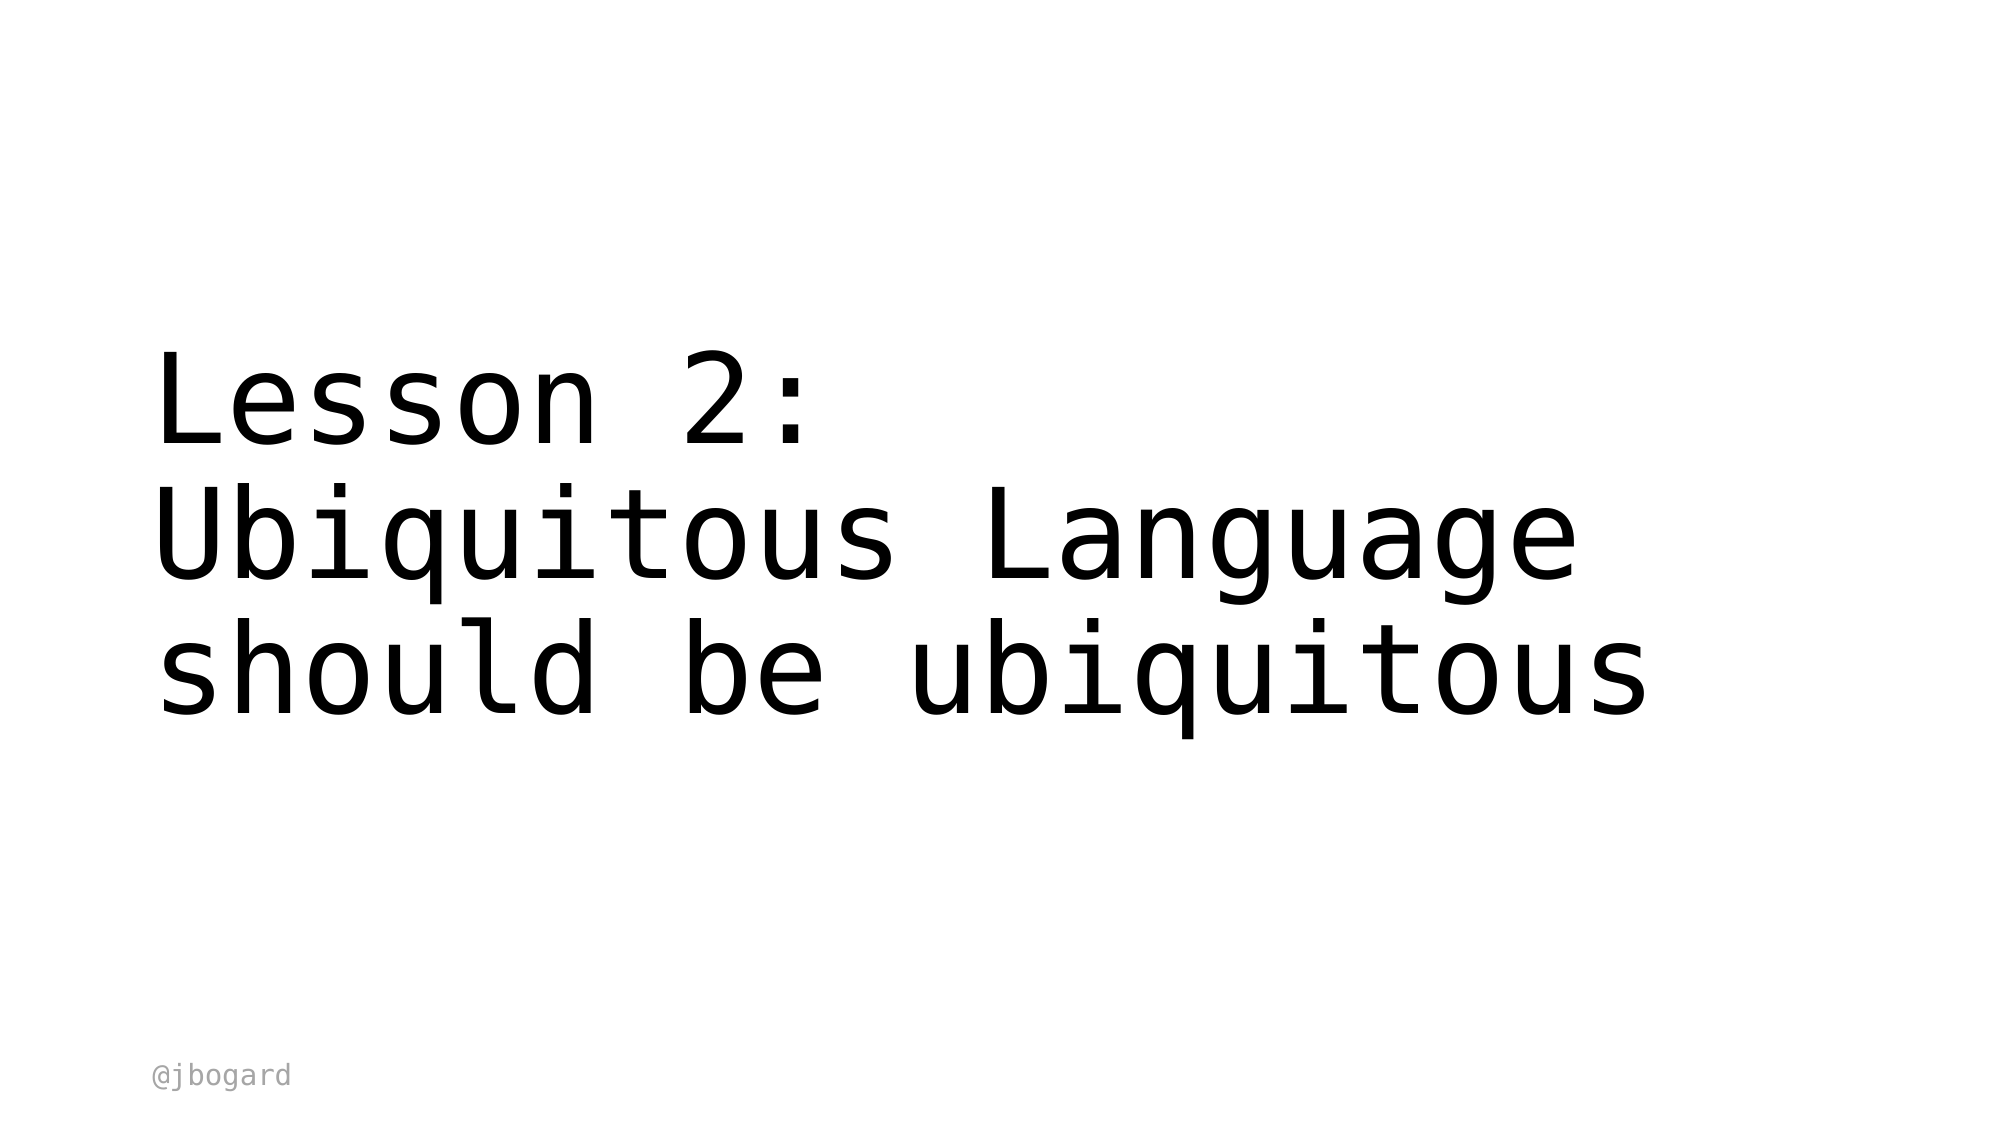

# Lesson 2: Ubiquitous Language should be ubiquitous